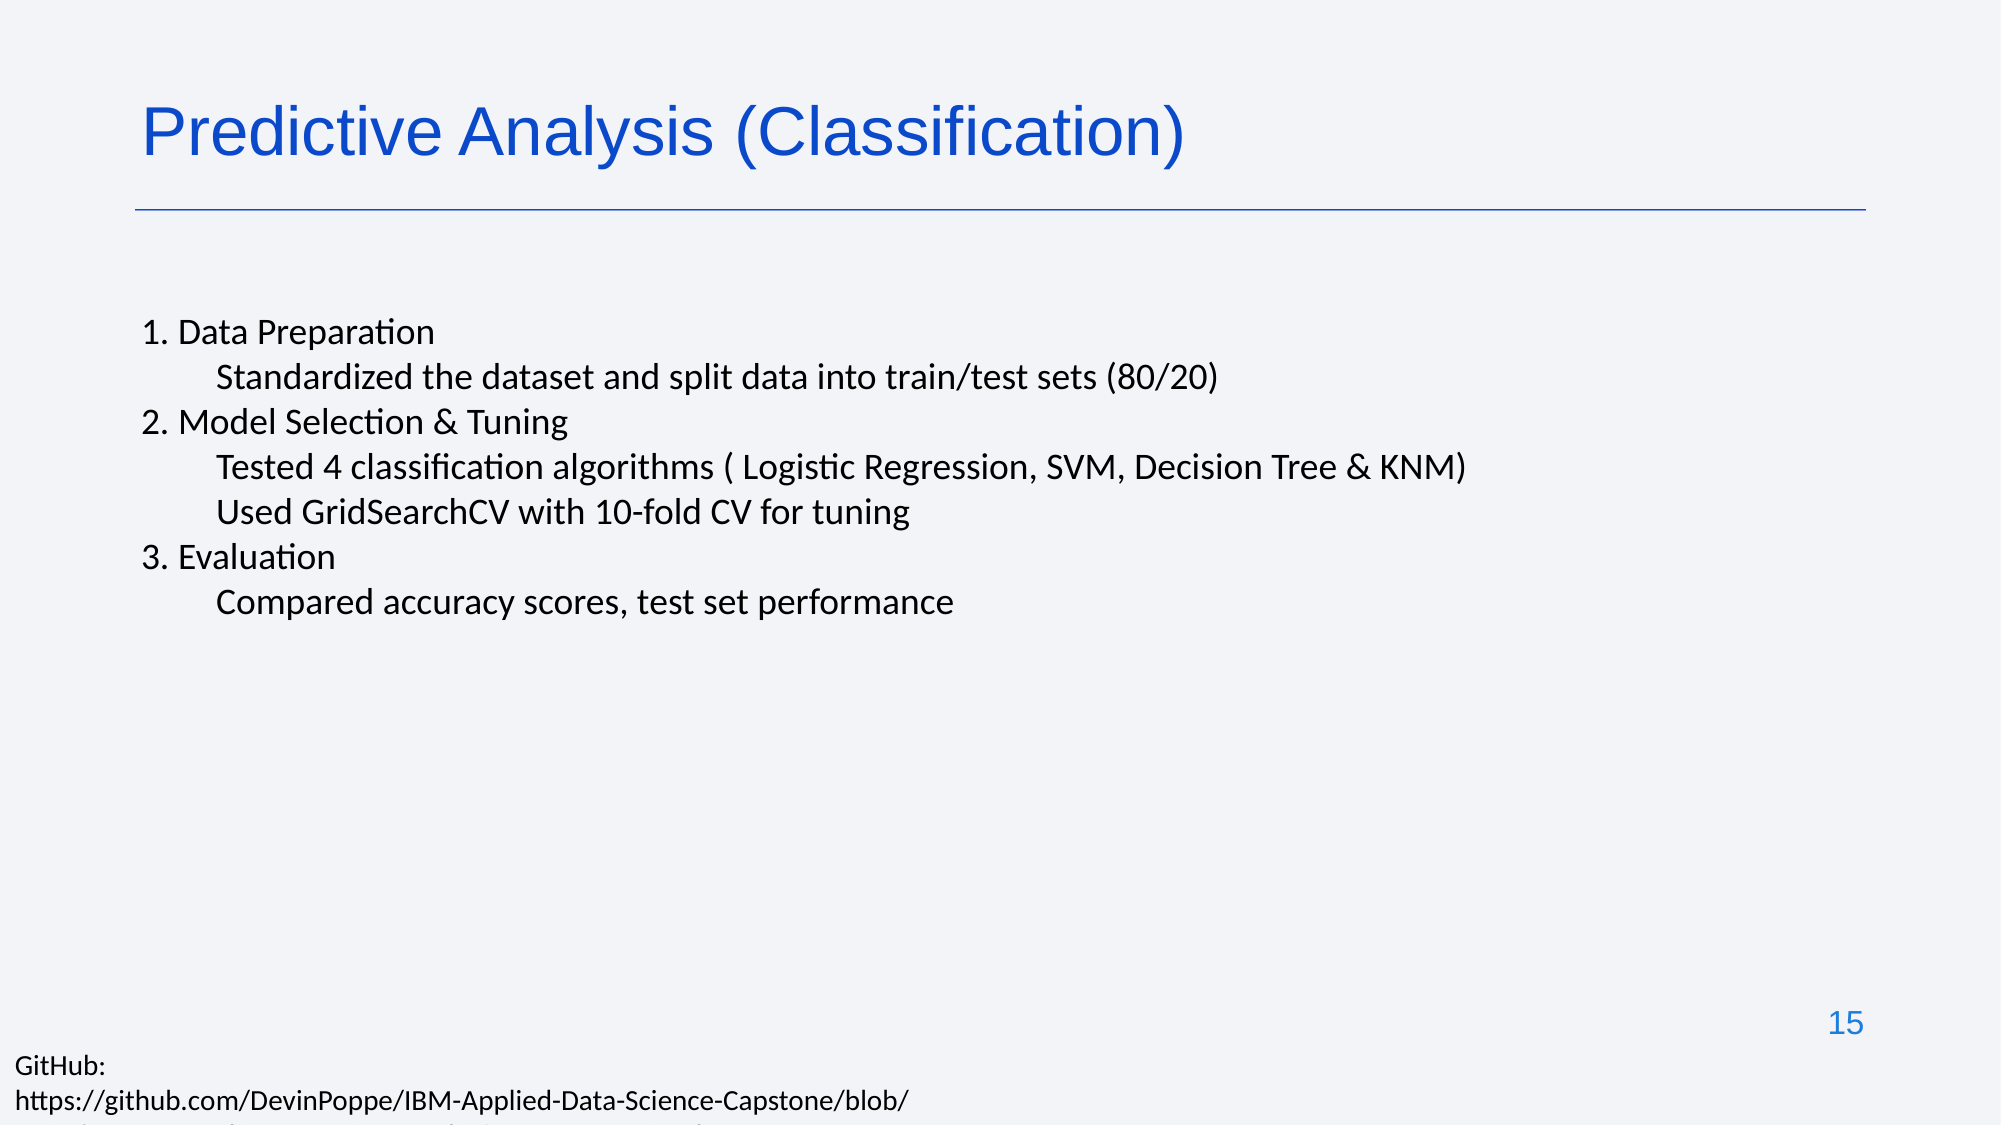

Predictive Analysis (Classification)
1. Data Preparation
Standardized the dataset and split data into train/test sets (80/20)
2. Model Selection & Tuning
Tested 4 classification algorithms ( Logistic Regression, SVM, Decision Tree & KNM)
Used GridSearchCV with 10-fold CV for tuning
3. Evaluation
Compared accuracy scores, test set performance

15
GitHub: https://github.com/DevinPoppe/IBM-Applied-Data-Science-Capstone/blob/main/SpaceX-Machine-Learning-Prediction-Part-5-v1.ipynb